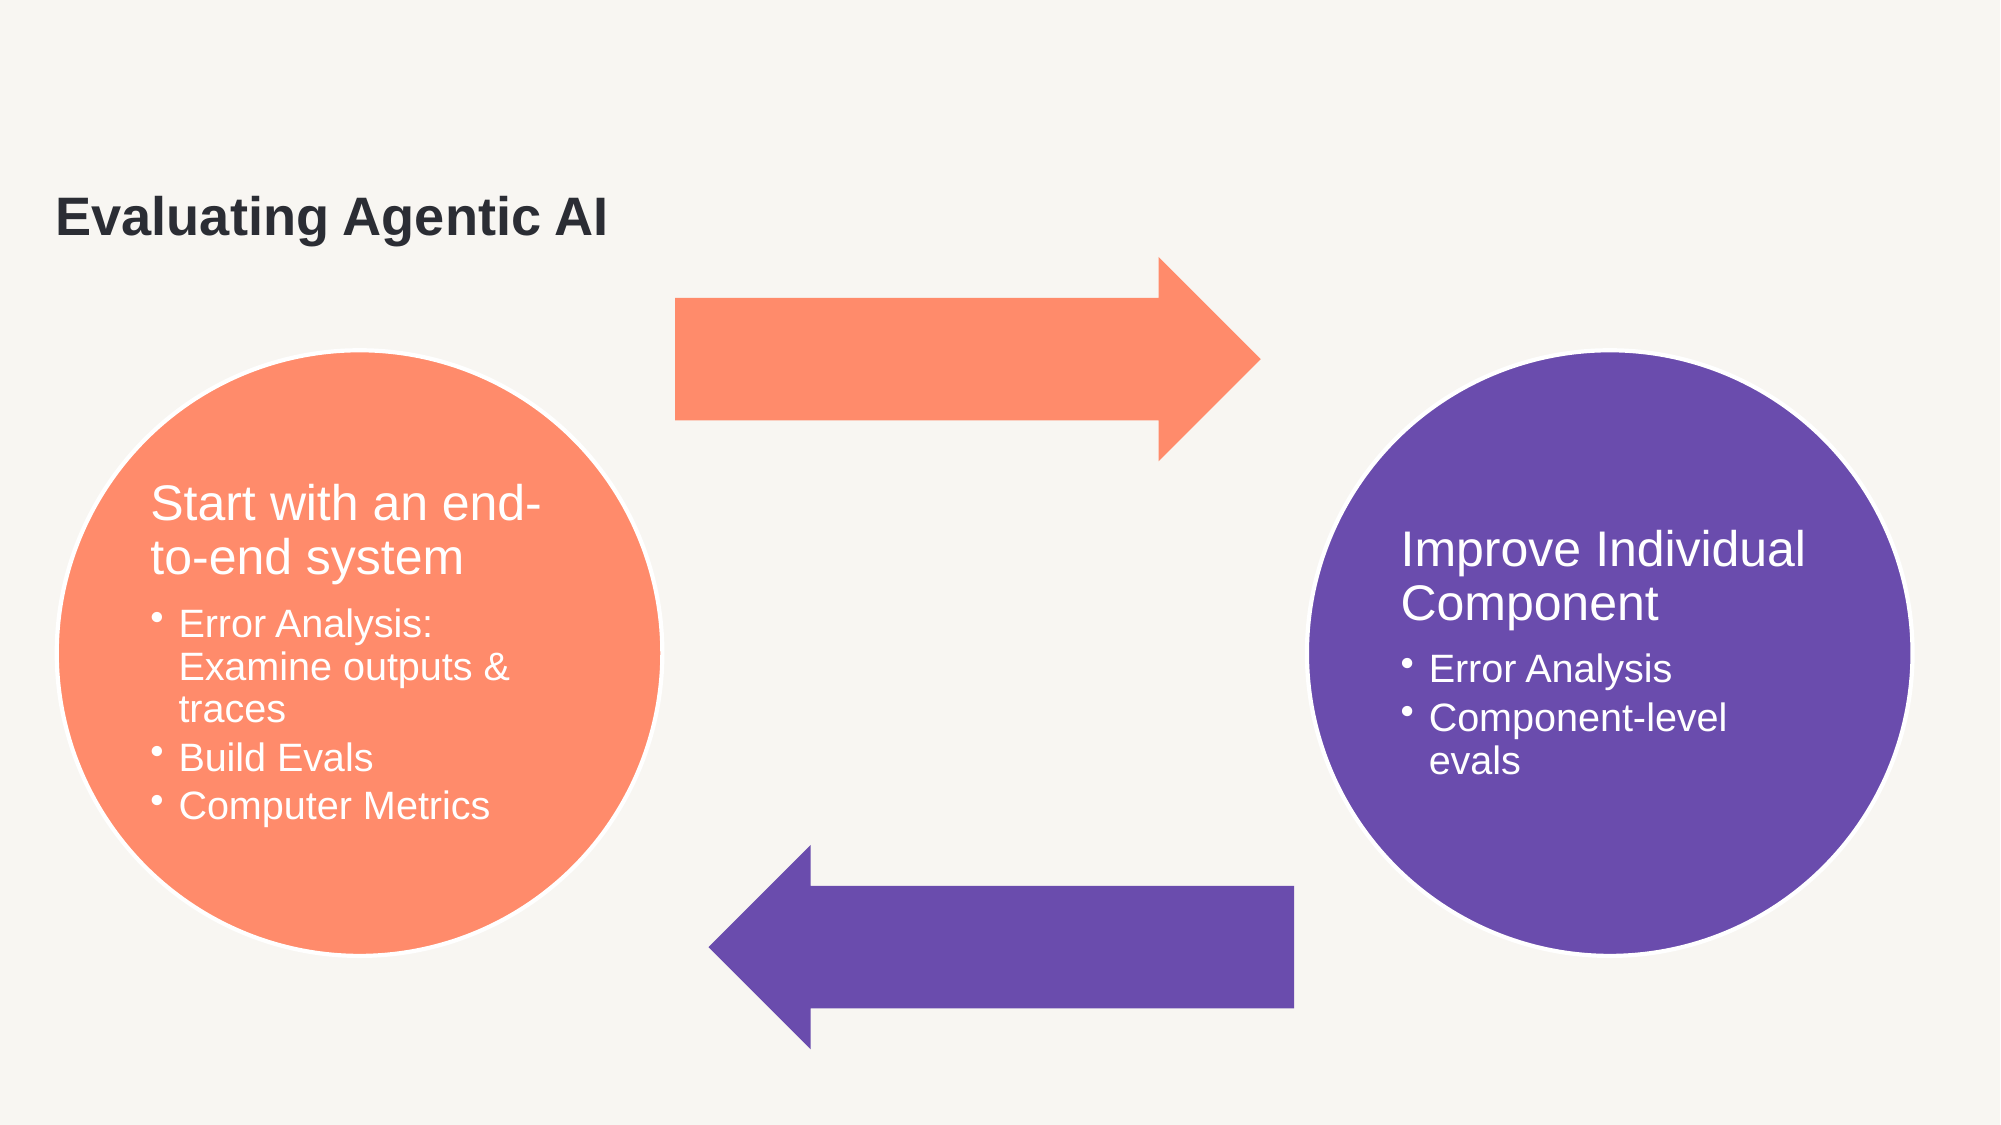

# Evaluating Agentic AI

Start with an end-to-end system
Error Analysis: Examine outputs & traces
Build Evals
Computer Metrics

Improve Individual Component
Error Analysis
Component-level evals